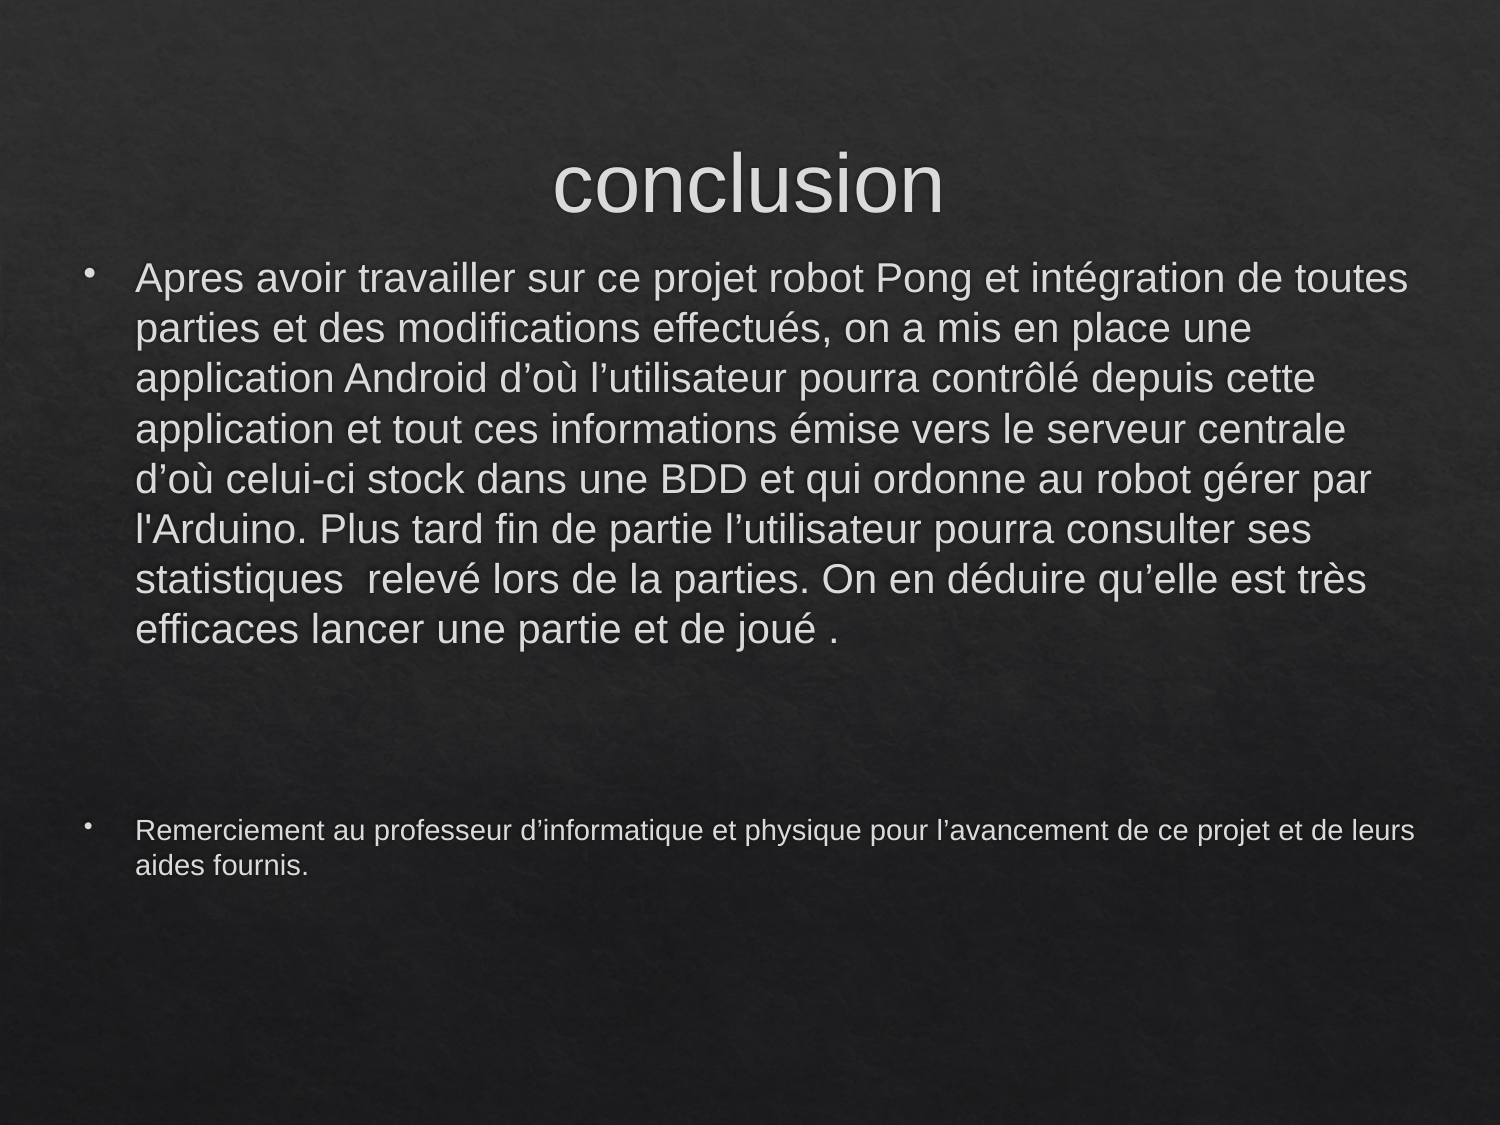

# conclusion
Apres avoir travailler sur ce projet robot Pong et intégration de toutes parties et des modifications effectués, on a mis en place une application Android d’où l’utilisateur pourra contrôlé depuis cette application et tout ces informations émise vers le serveur centrale d’où celui-ci stock dans une BDD et qui ordonne au robot gérer par l'Arduino. Plus tard fin de partie l’utilisateur pourra consulter ses statistiques  relevé lors de la parties. On en déduire qu’elle est très efficaces lancer une partie et de joué .

Remerciement au professeur d’informatique et physique pour l’avancement de ce projet et de leurs aides fournis.